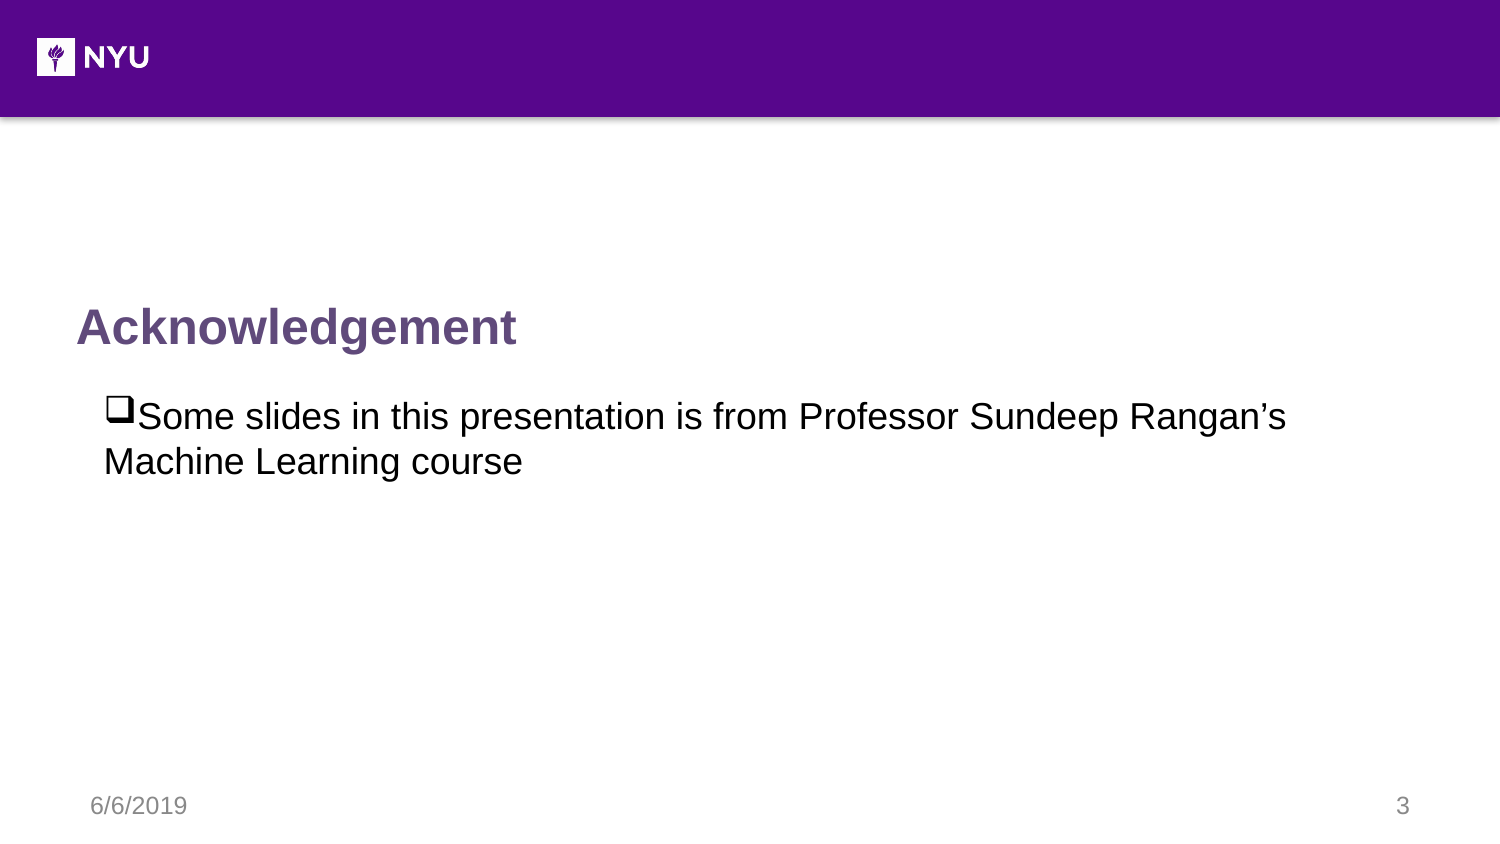

Acknowledgement
Some slides in this presentation is from Professor Sundeep Rangan’s Machine Learning course
6/6/2019
3